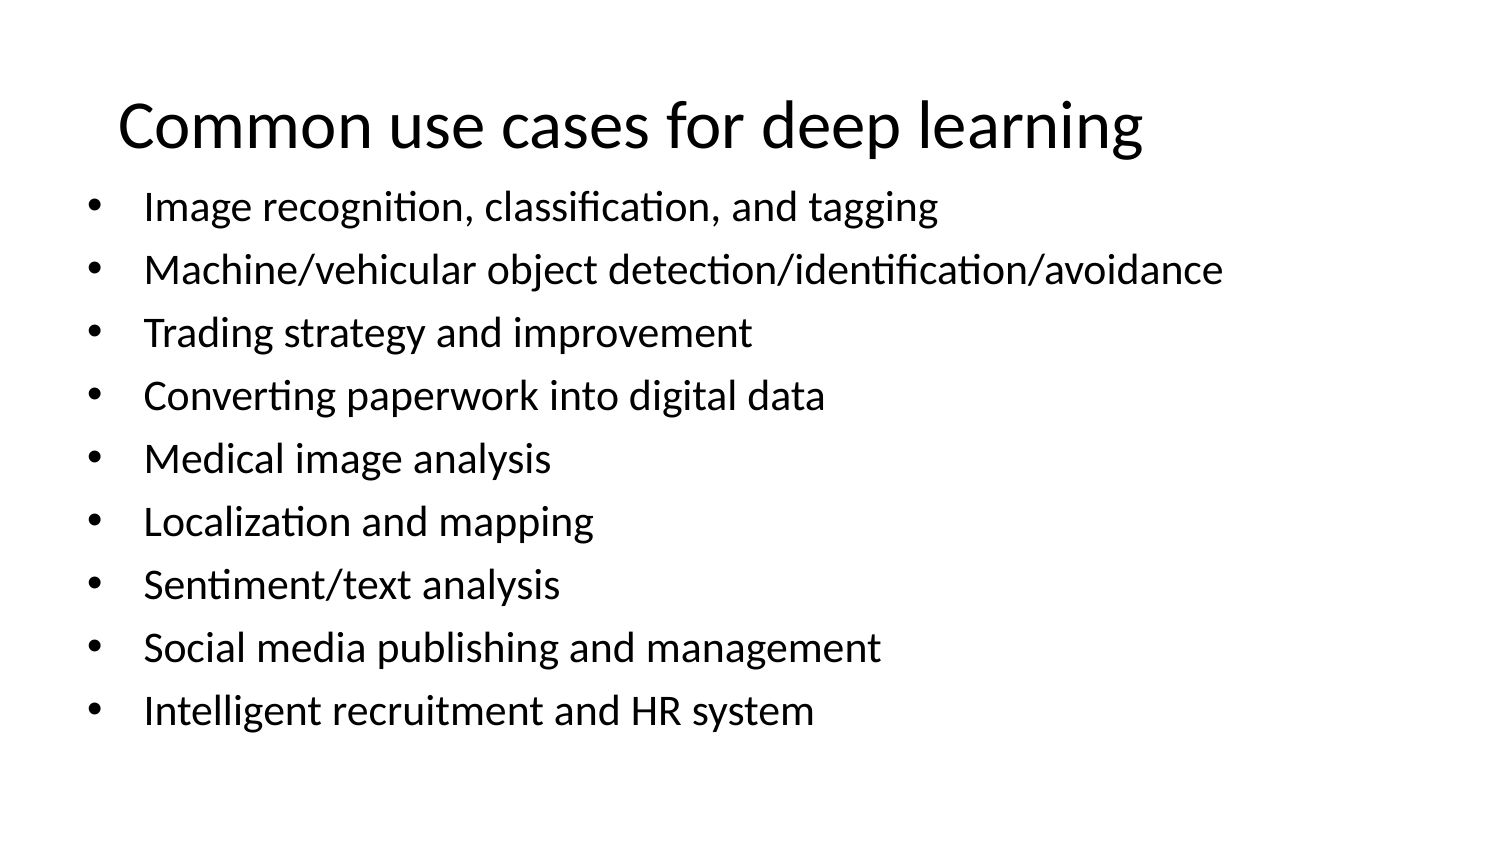

# Common use cases for deep learning
Image recognition, classification, and tagging
Machine/vehicular object detection/identification/avoidance
Trading strategy and improvement
Converting paperwork into digital data
Medical image analysis
Localization and mapping
Sentiment/text analysis
Social media publishing and management
Intelligent recruitment and HR system